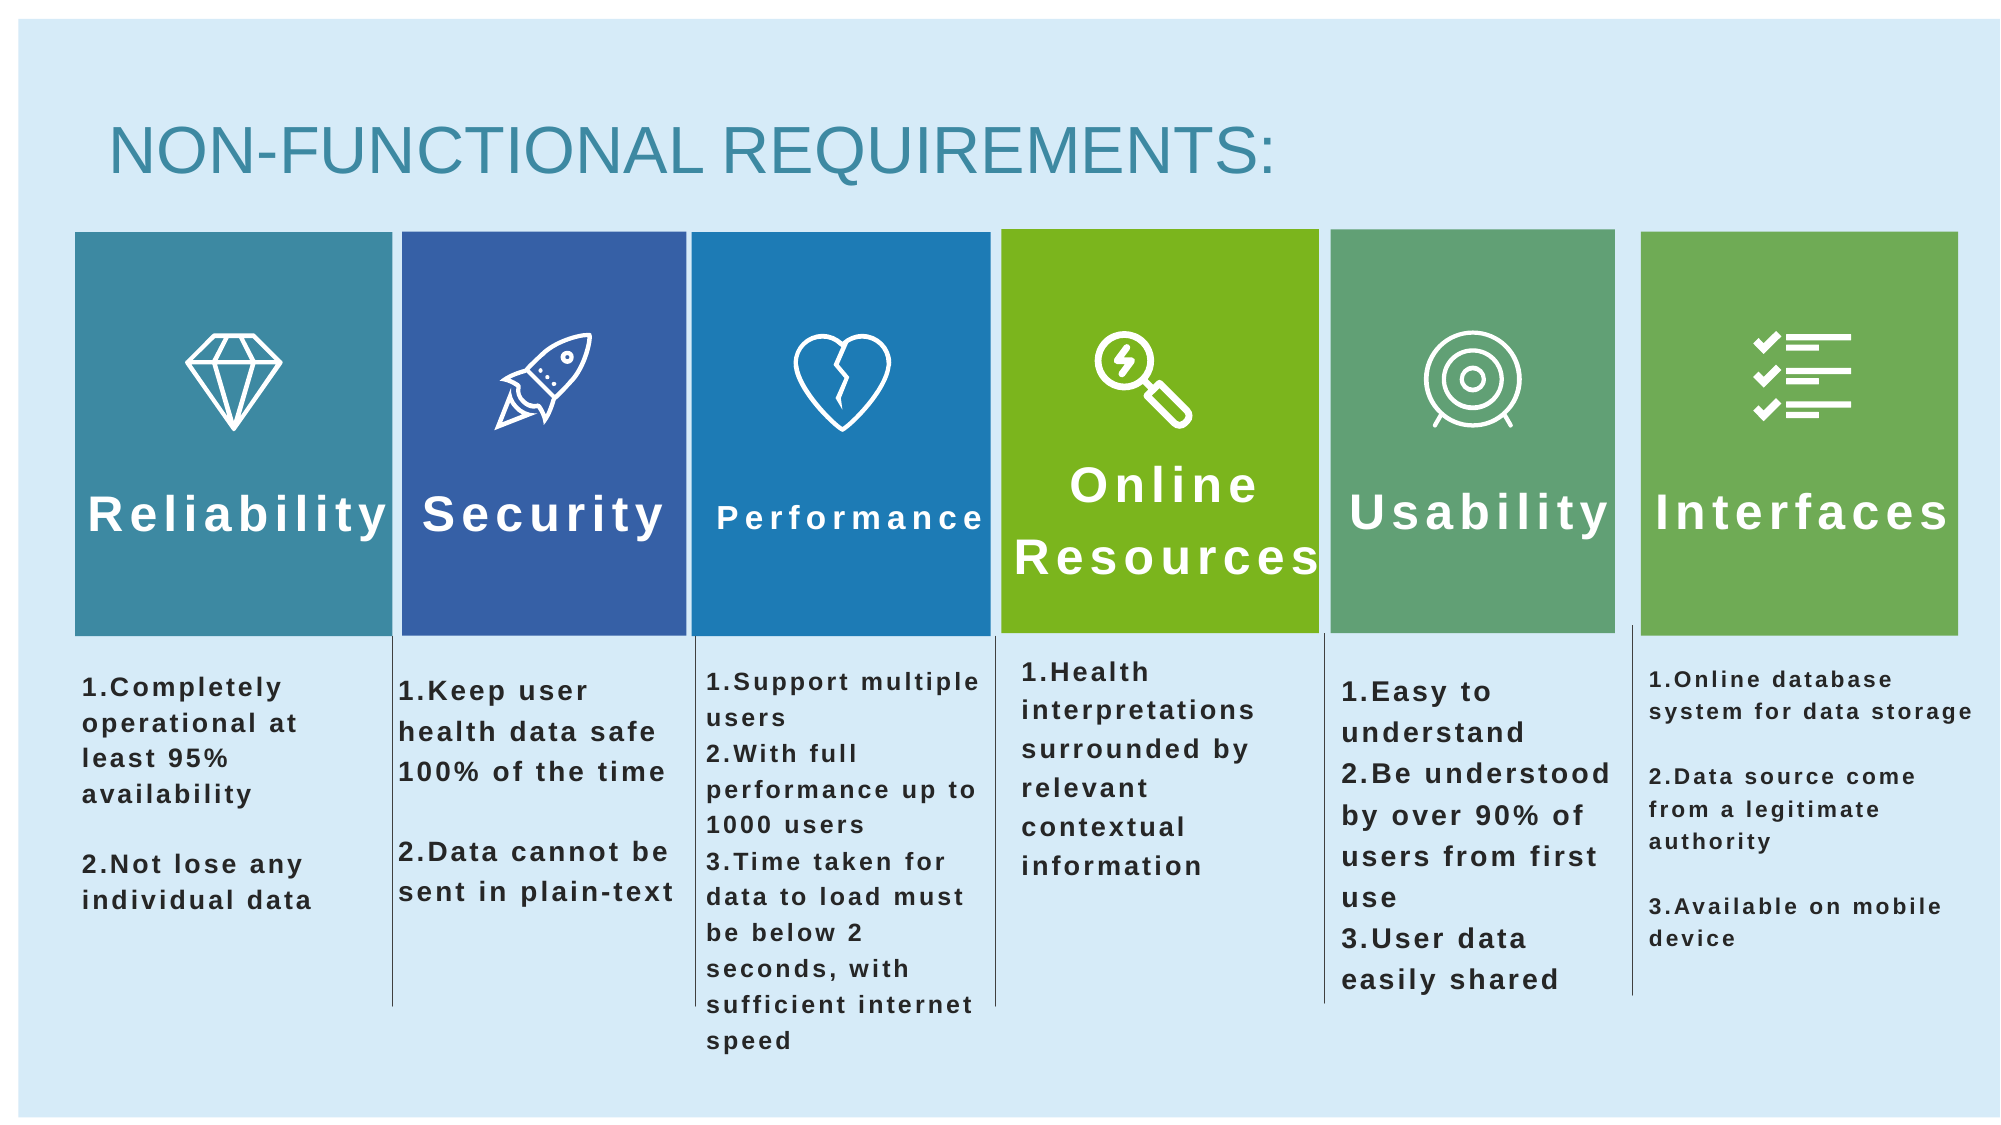

Non-functional Requirements:

Online Resources
1.Health interpretations surrounded by relevant contextual information

Usability
1.Easy to understand
2.Be understood by over 90% of users from first use
3.User data easily shared

Security
1.Keep user health data safe 100% of the time

2.Data cannot be sent in plain-text

Interfaces
1.Online database system for data storage

2.Data source come from a legitimate authority

3.Available on mobile device

Performance
1.Support multiple users
2.With full performance up to 1000 users
3.Time taken for data to load must be below 2 seconds, with sufficient internet speed

Reliability
1.Completely operational at least 95% availability

2.Not lose any individual data